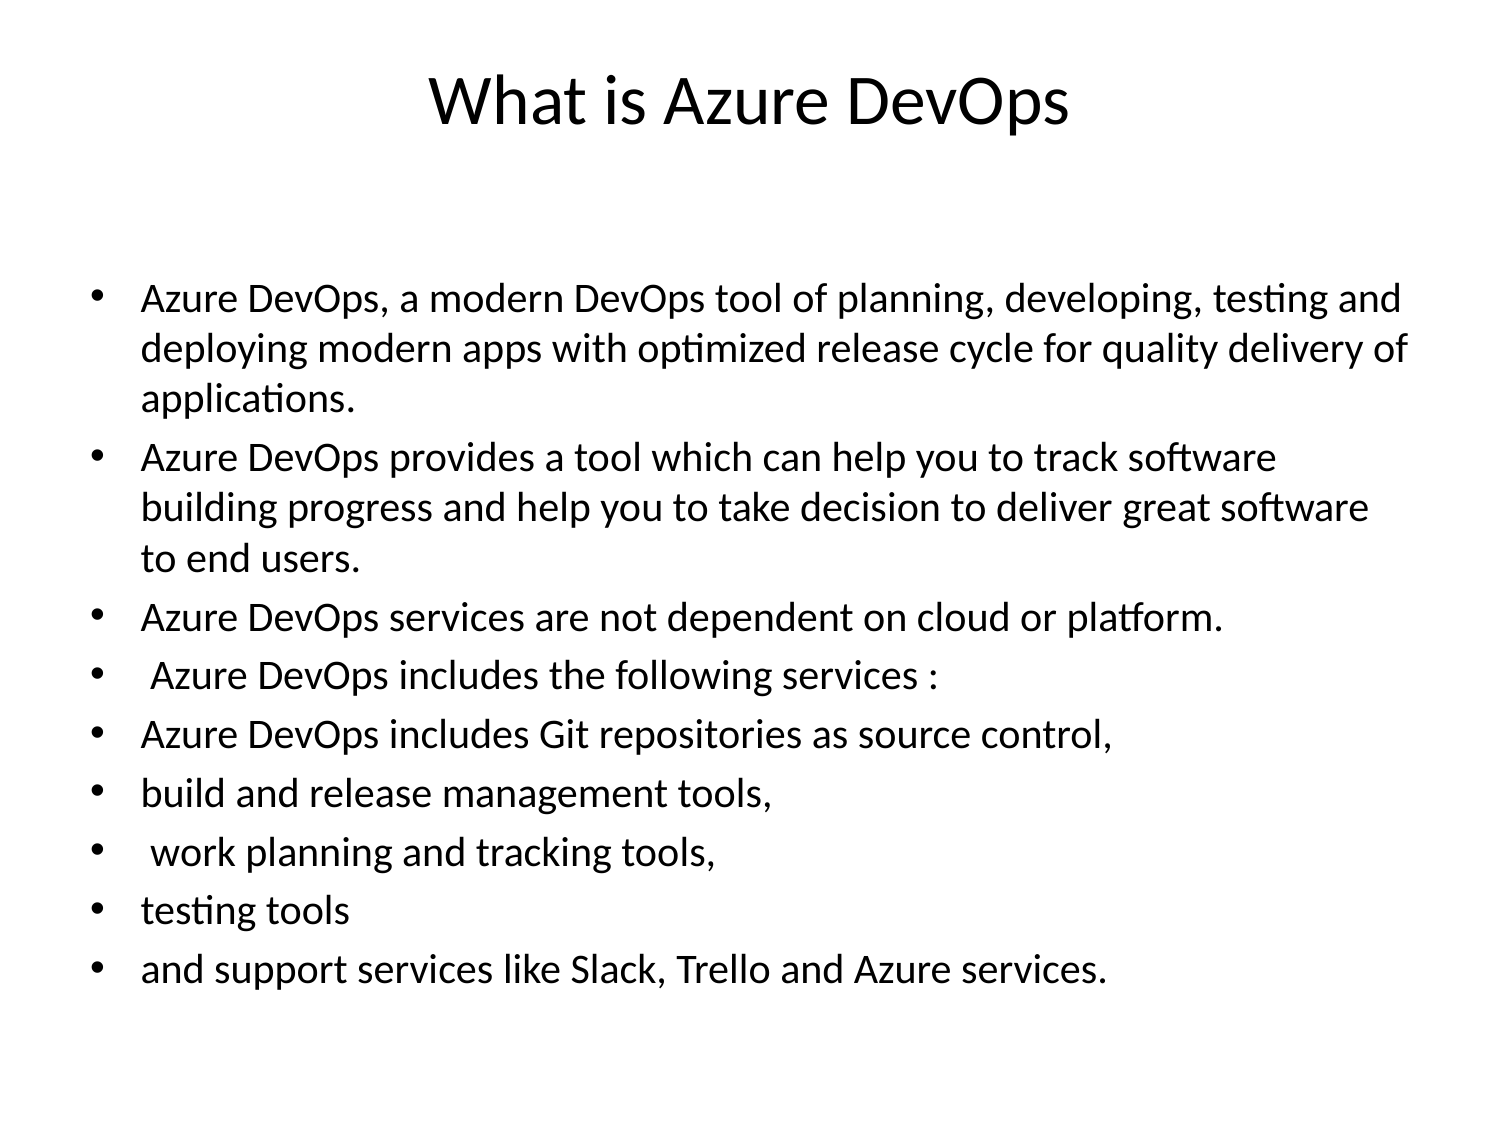

# What is Azure DevOps
Azure DevOps, a modern DevOps tool of planning, developing, testing and deploying modern apps with optimized release cycle for quality delivery of applications.
Azure DevOps provides a tool which can help you to track software building progress and help you to take decision to deliver great software to end users.
Azure DevOps services are not dependent on cloud or platform.
 Azure DevOps includes the following services :
Azure DevOps includes Git repositories as source control,
build and release management tools,
 work planning and tracking tools,
testing tools
and support services like Slack, Trello and Azure services.